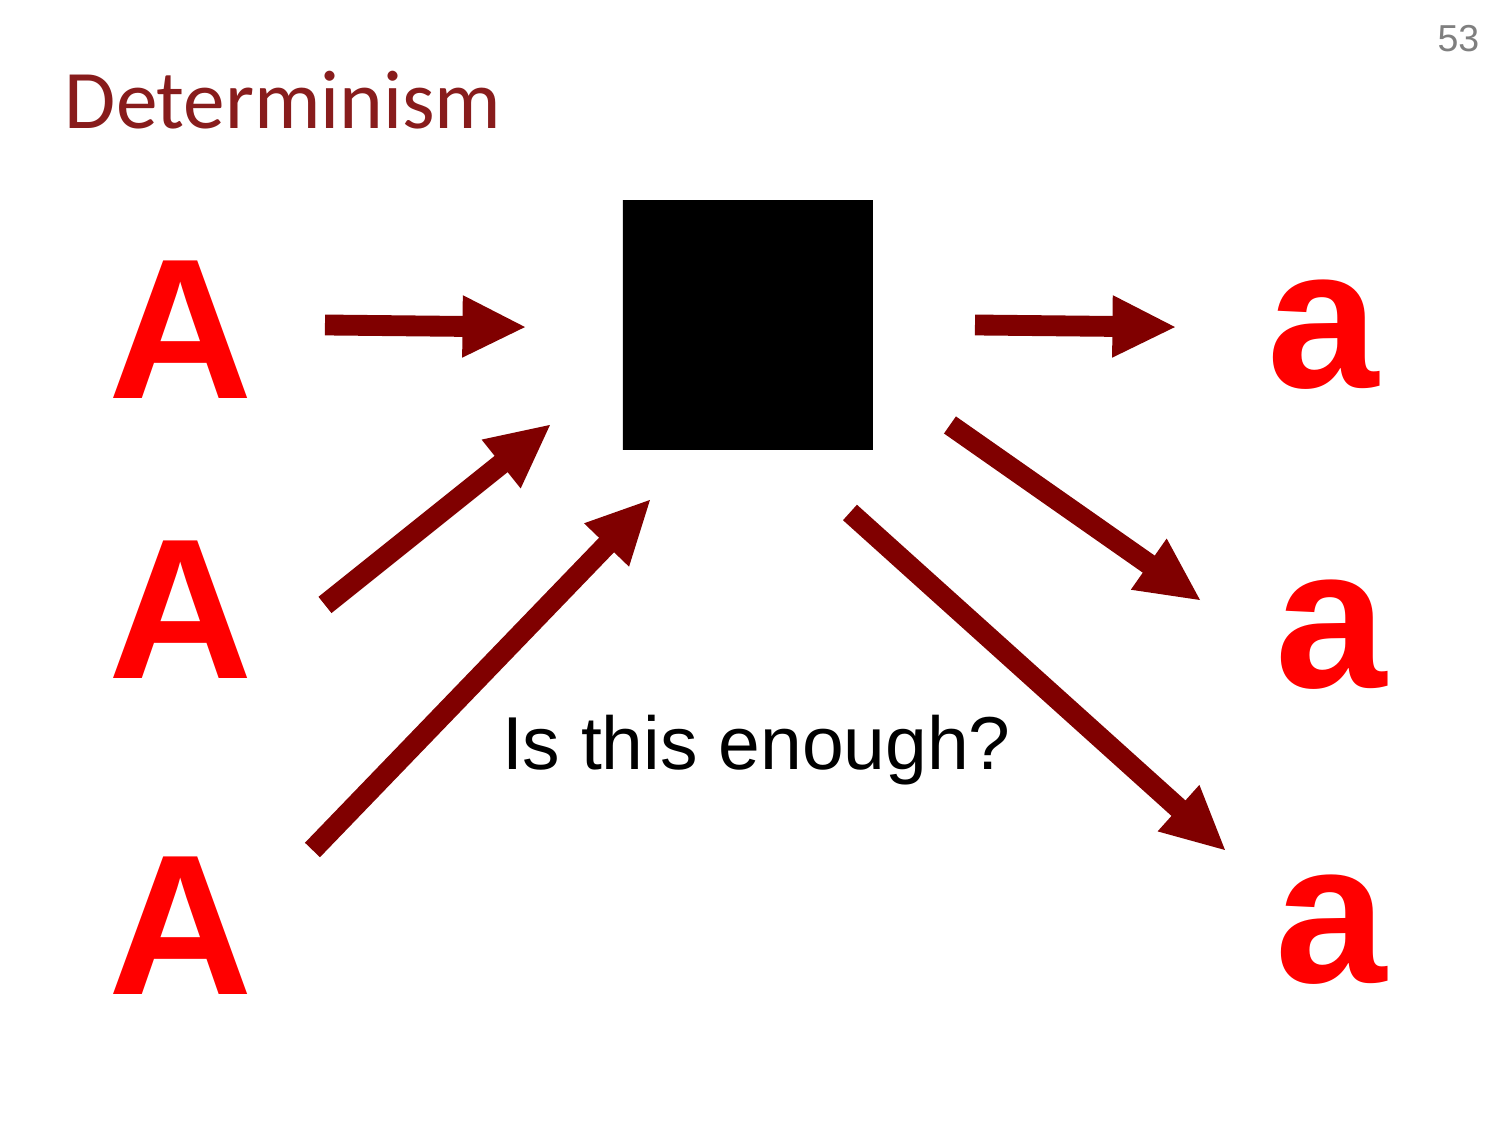

# Determinism
a
A

A
a
Is this enough?
a
A